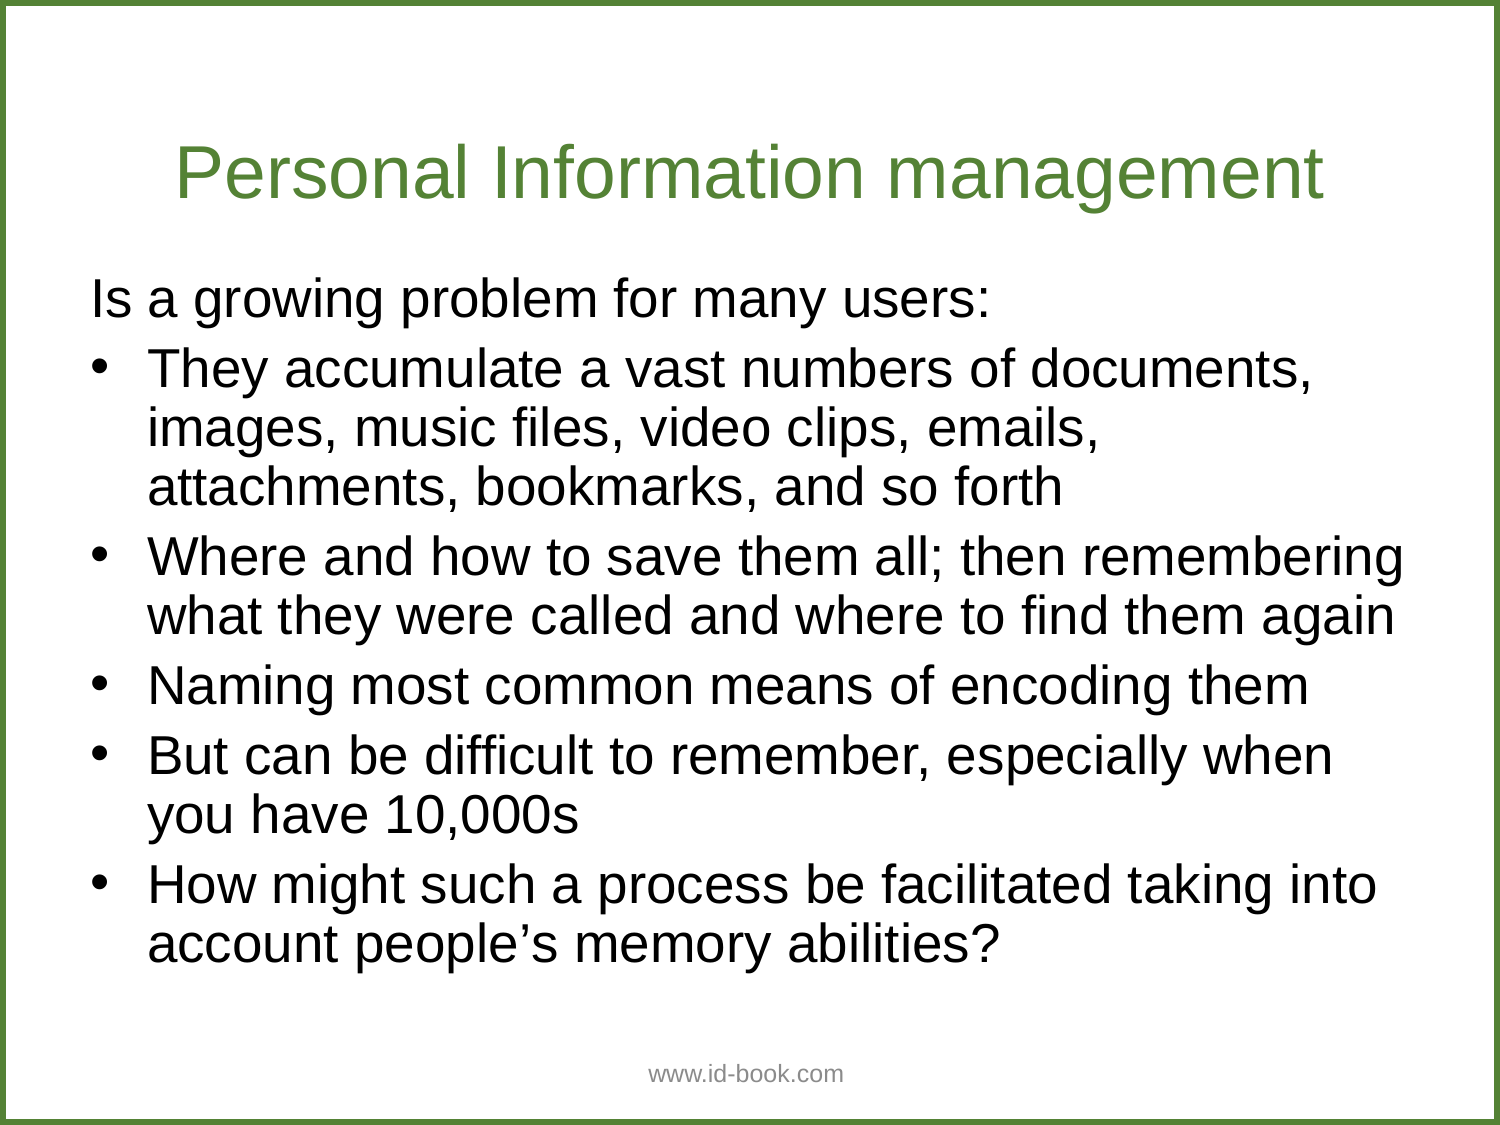

Personal Information management
Is a growing problem for many users:
They accumulate a vast numbers of documents, images, music files, video clips, emails, attachments, bookmarks, and so forth
Where and how to save them all; then remembering what they were called and where to find them again
Naming most common means of encoding them
But can be difficult to remember, especially when you have 10,000s
How might such a process be facilitated taking into account people’s memory abilities?

www.id-book.com